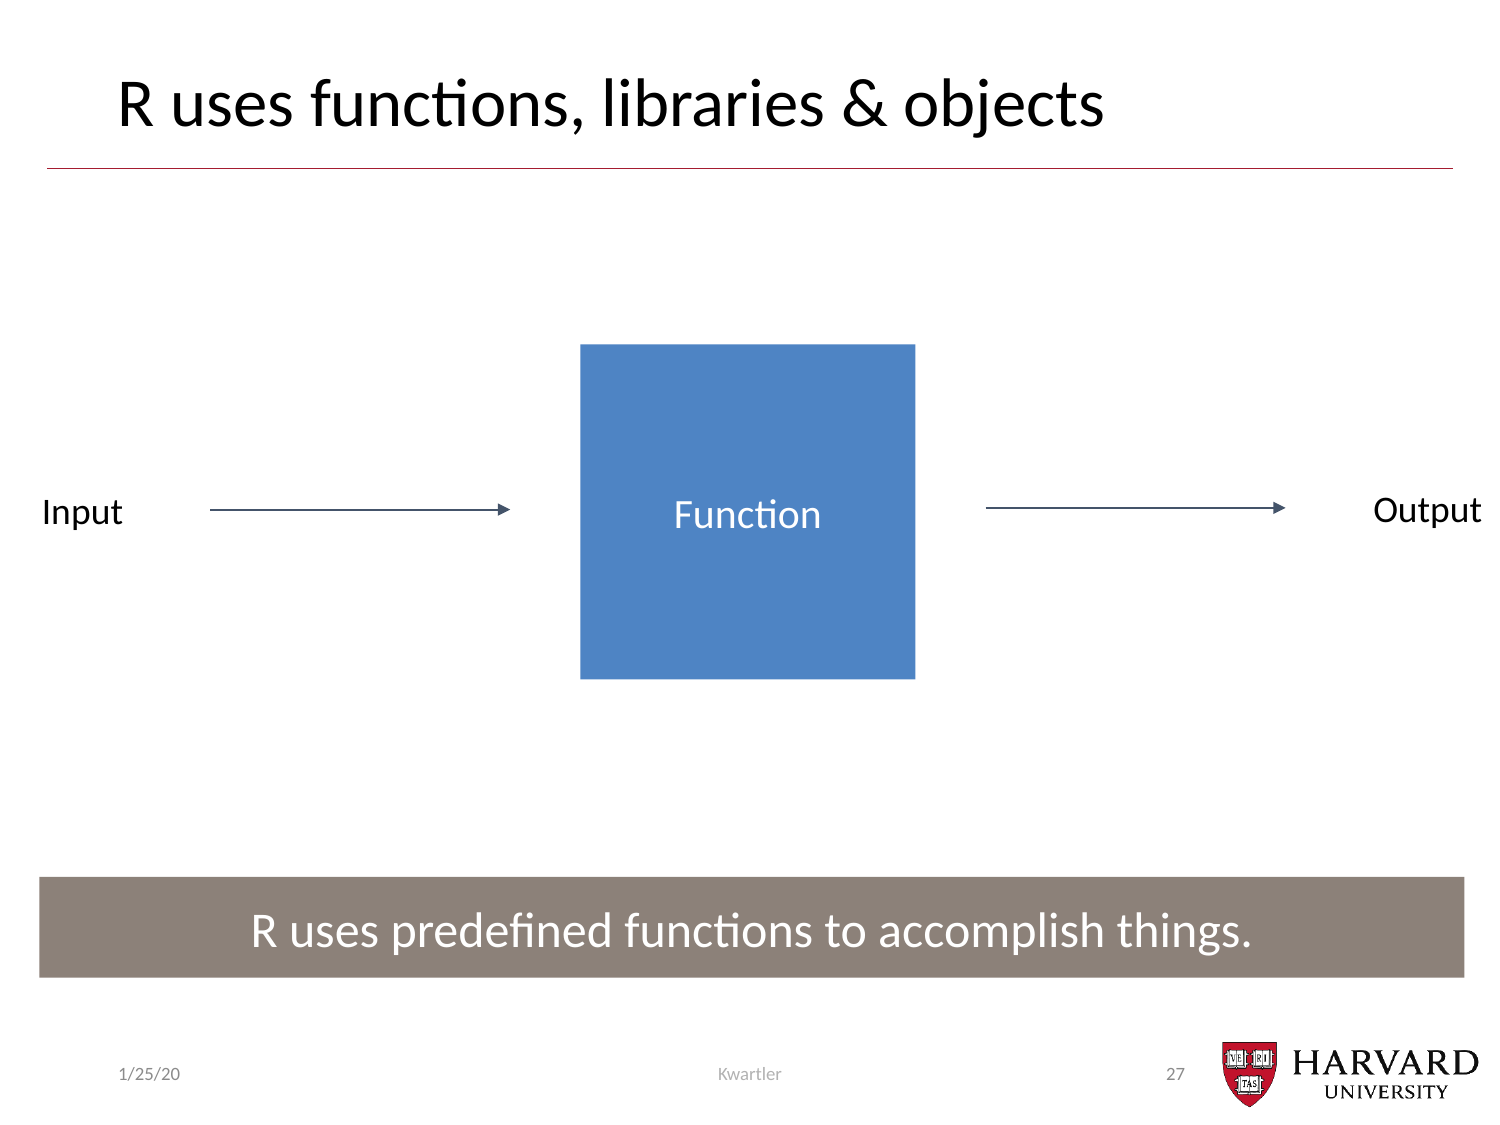

# R uses functions, libraries & objects
Function
Output
Input
R uses predefined functions to accomplish things.
1/25/20
Kwartler
27